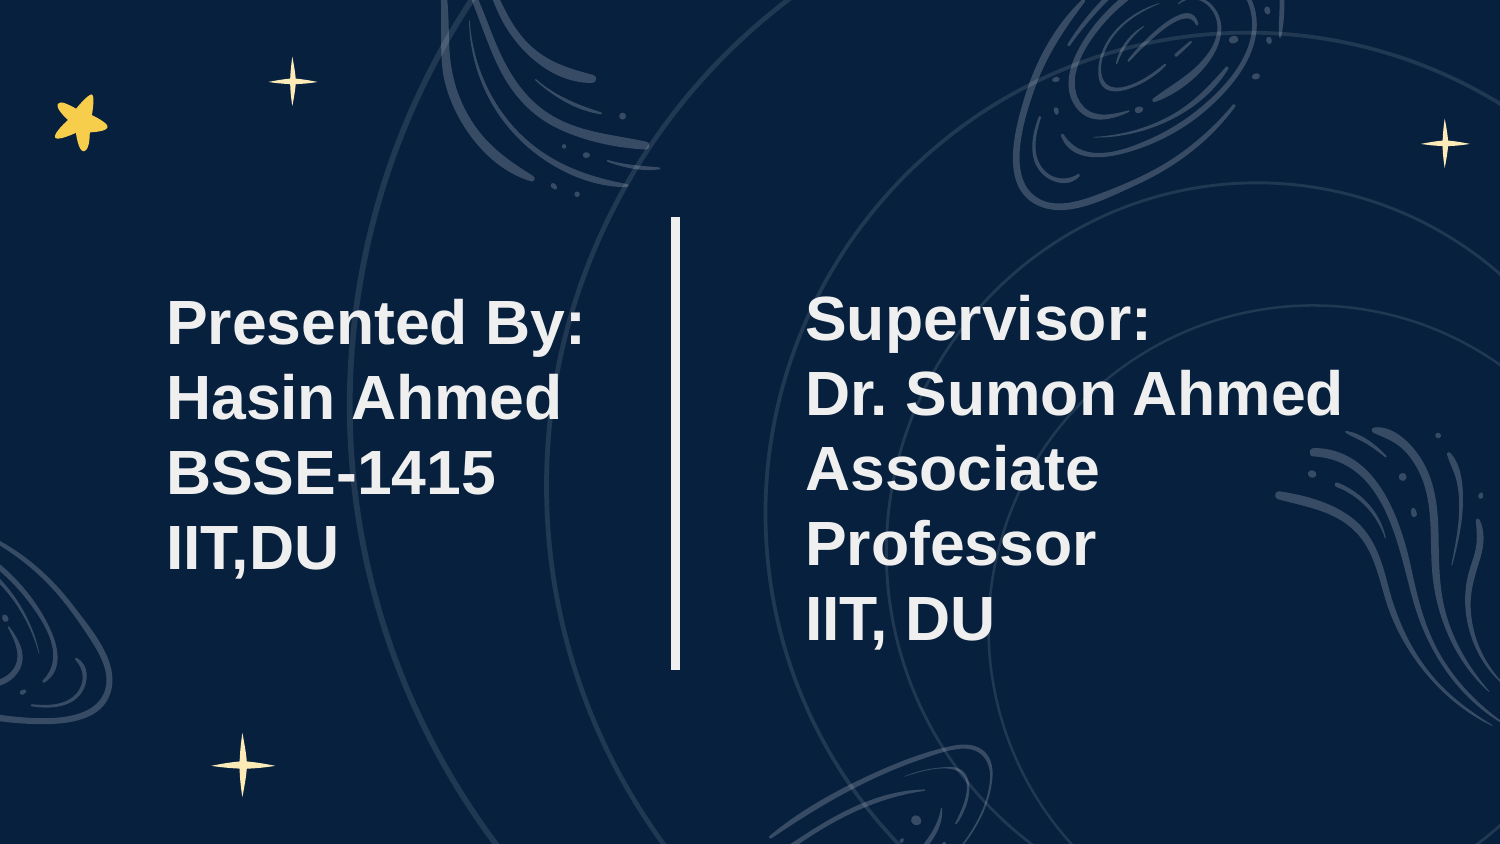

Supervisor:
Dr. Sumon Ahmed
Associate Professor
IIT, DU
   Presented By:
   Hasin Ahmed
   BSSE-1415
   IIT,DU